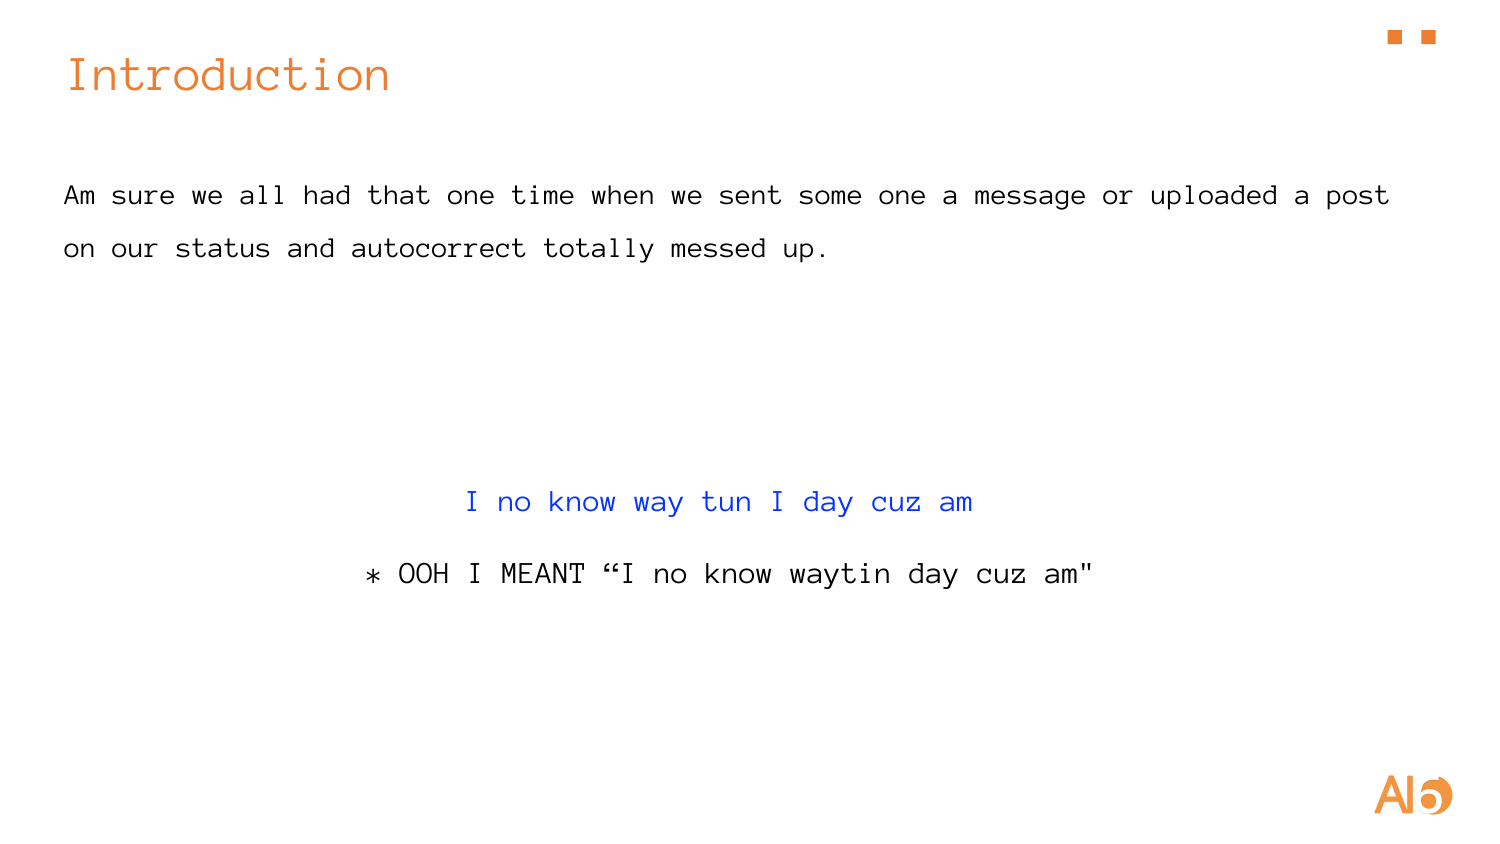

# Introduction
Am sure we all had that one time when we sent some one a message or uploaded a post on our status and autocorrect totally messed up.

      I no know way tun I day cuz am
* OOH I MEANT “I no know waytin day cuz am"